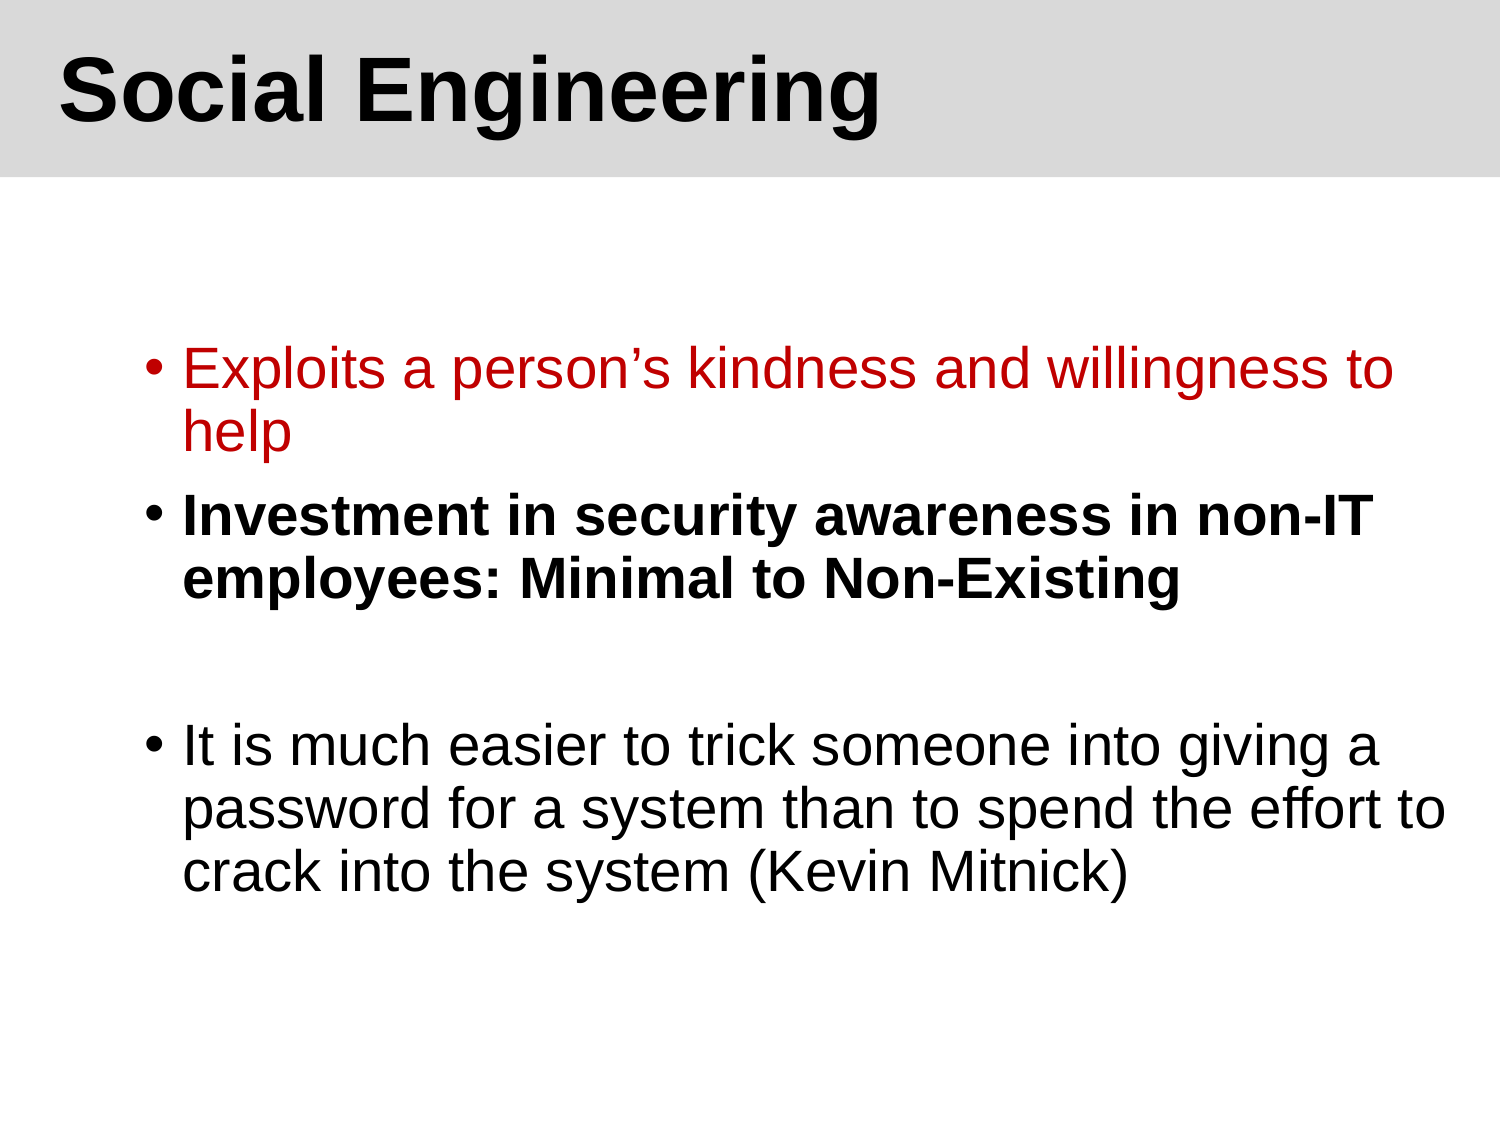

# Social Engineering
Exploits a person’s kindness and willingness to help
Investment in security awareness in non-IT employees: Minimal to Non-Existing

It is much easier to trick someone into giving a password for a system than to spend the effort to crack into the system (Kevin Mitnick)